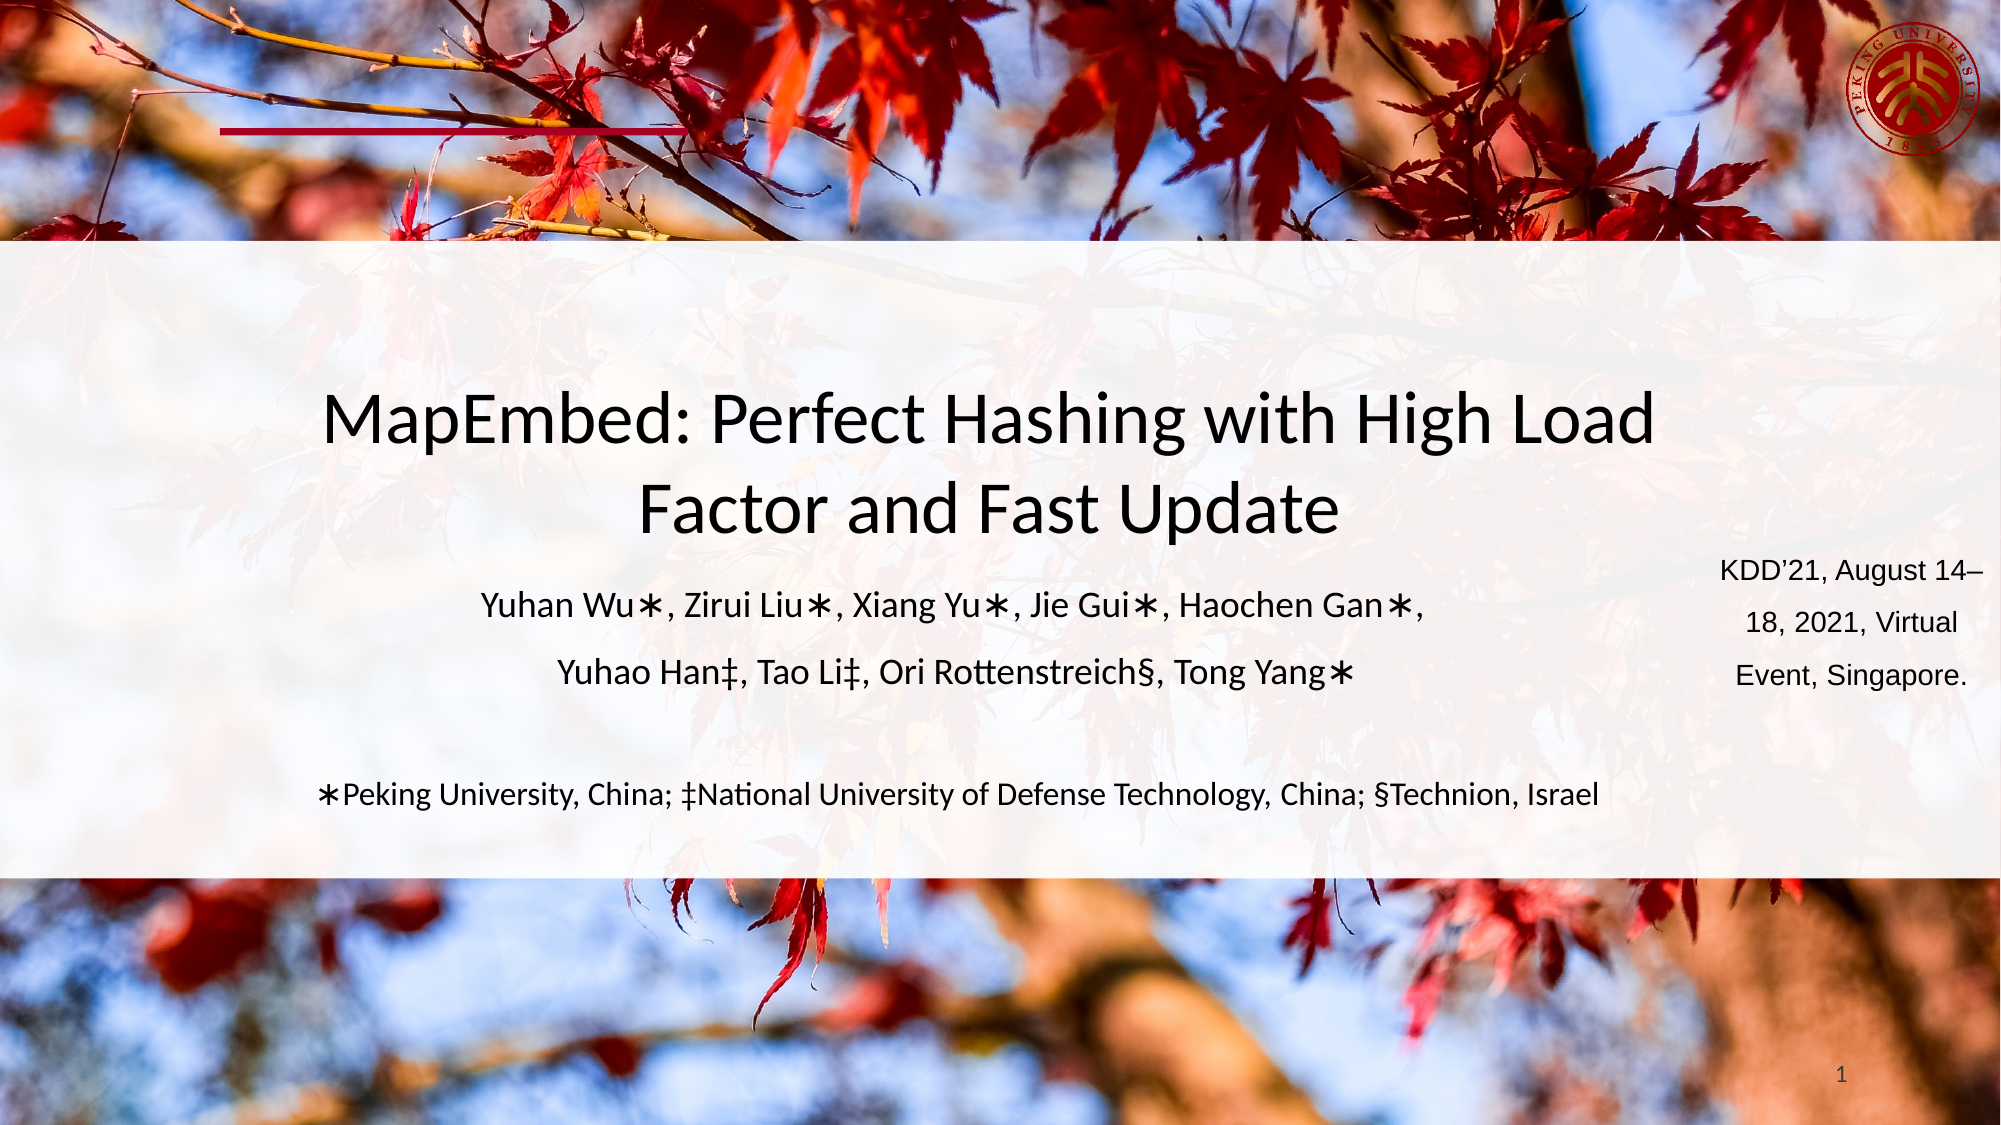

MapEmbed: Perfect Hashing with High Load Factor and Fast Update
KDD’21, August 14–18, 2021, Virtual Event, Singapore.
Yuhan Wu∗, Zirui Liu∗, Xiang Yu∗, Jie Gui∗, Haochen Gan∗,
Yuhao Han‡, Tao Li‡, Ori Rottenstreich§, Tong Yang∗

∗Peking University, China; ‡National University of Defense Technology, China; §Technion, Israel
1